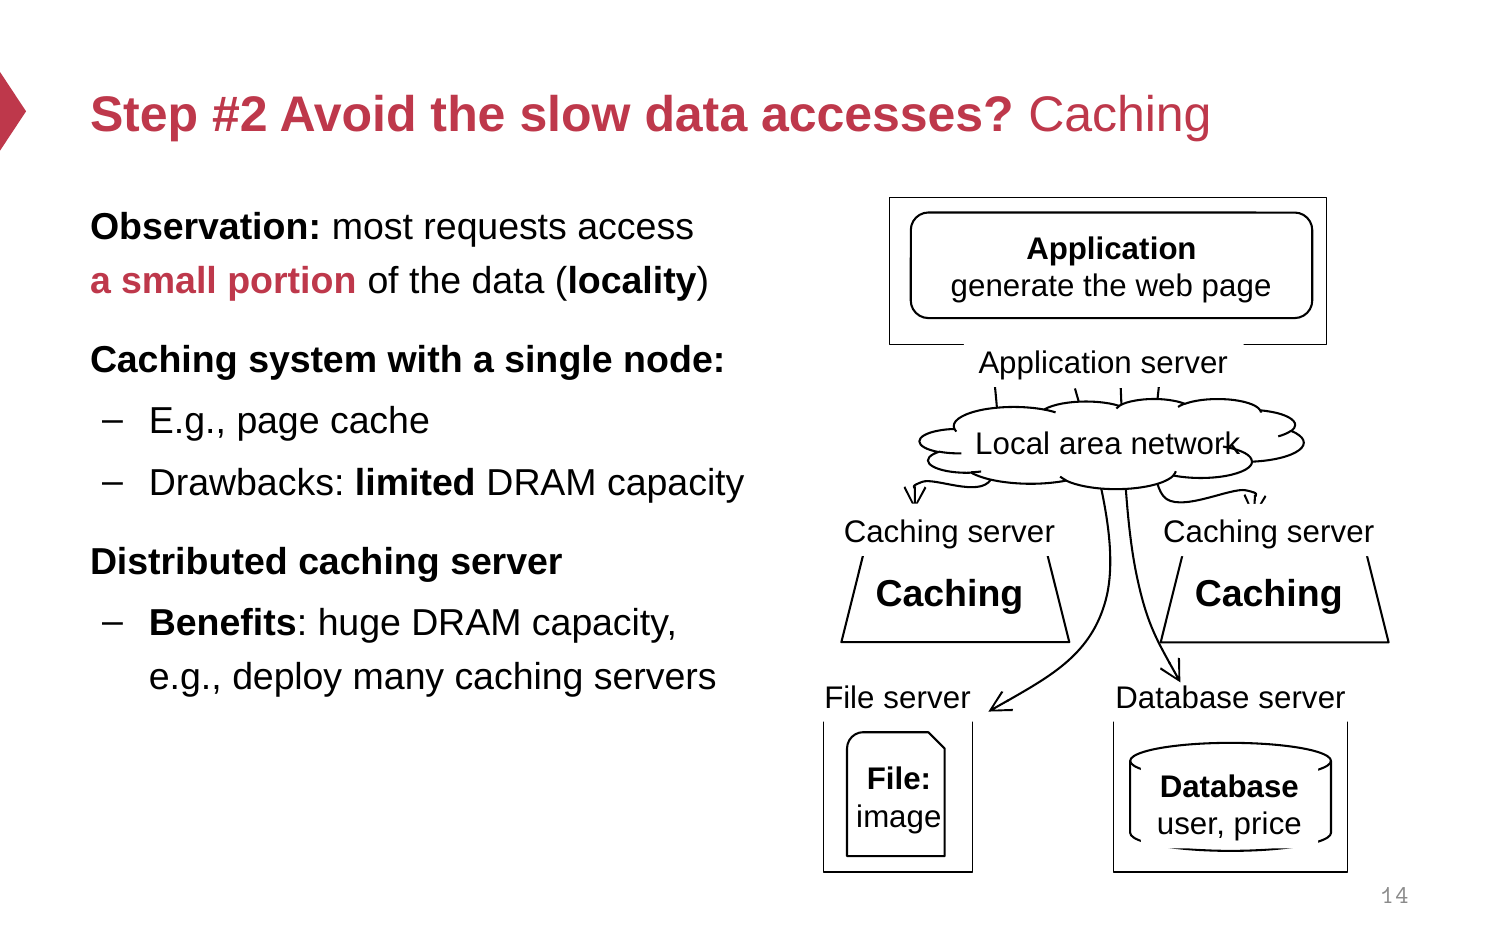

# Step #2 Avoid the slow data accesses? Caching
Observation: most requests access
a small portion of the data (locality)
Caching system with a single node:
E.g., page cache
Drawbacks: limited DRAM capacity
Distributed caching server
Benefits: huge DRAM capacity, e.g., deploy many caching servers

Application
generate the web page
Application server

Local area network
Caching server

Caching
Caching server

Caching
Database server

Database
user, price
File server

File:
image
14